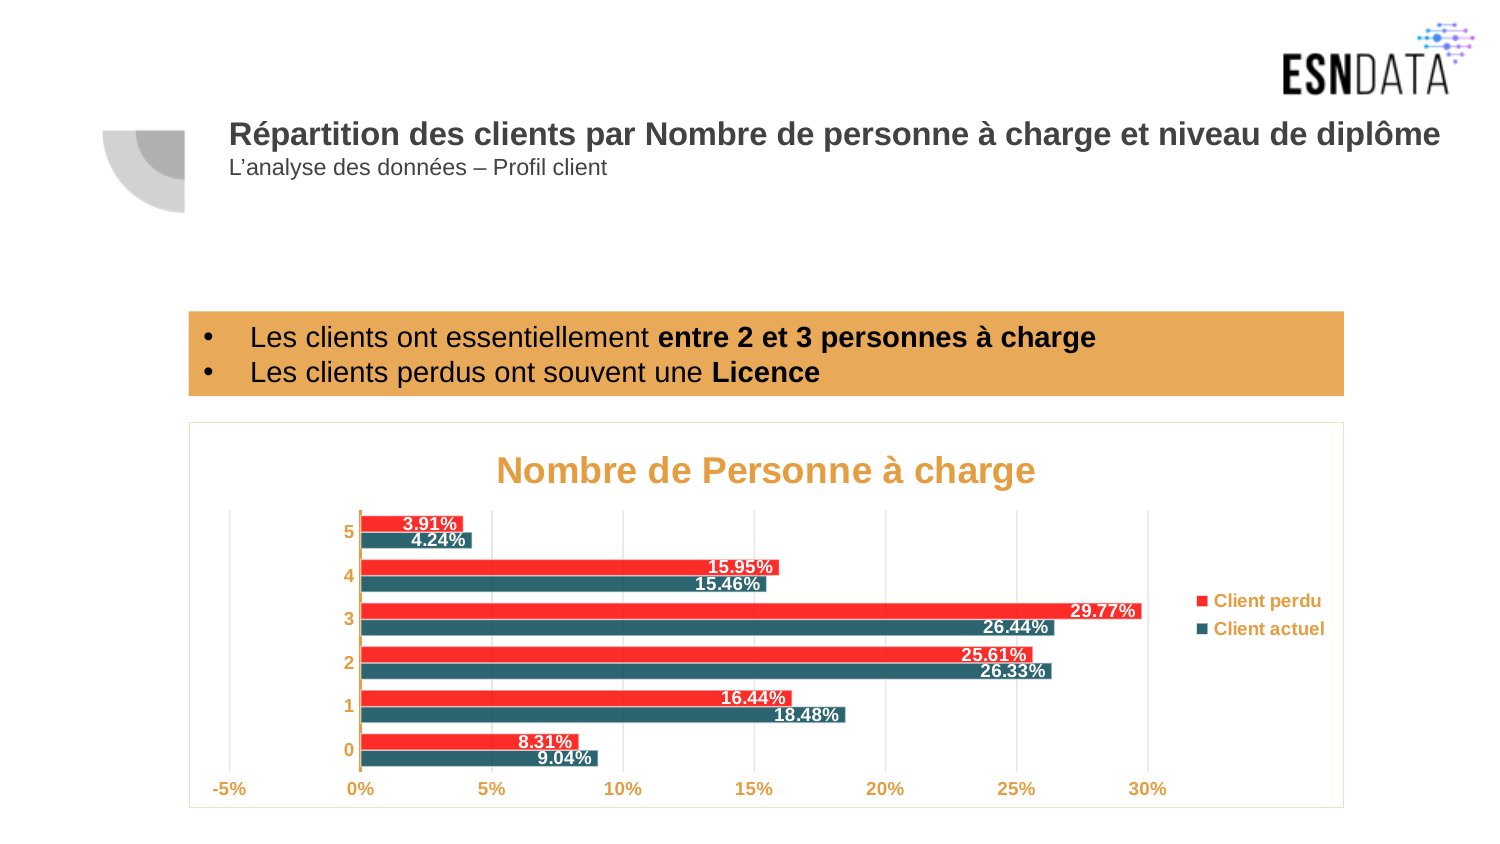

# Répartition des clients par Nombre de personne à charge et niveau de diplôme L’analyse des données – Profil client
Les clients ont essentiellement entre 2 et 3 personnes à charge
Les clients perdus ont souvent une Licence

### Chart: Nombre de Personne à charge

| Category | Client actuel | Client perdu |
|---|---|---|
| 0 | 0.09044871039924626 | 0.08312958435207823 |
| 1 | 0.18478388882346014 | 0.16442542787286063 |
| 2 | 0.26333765163113887 | 0.2561124694376528 |
| 3 | 0.26439759745613 | 0.29767726161369196 |
| 4 | 0.15463431869037805 | 0.15953545232273839 |
| 5 | 0.04239783299964668 | 0.039119804400977995 |